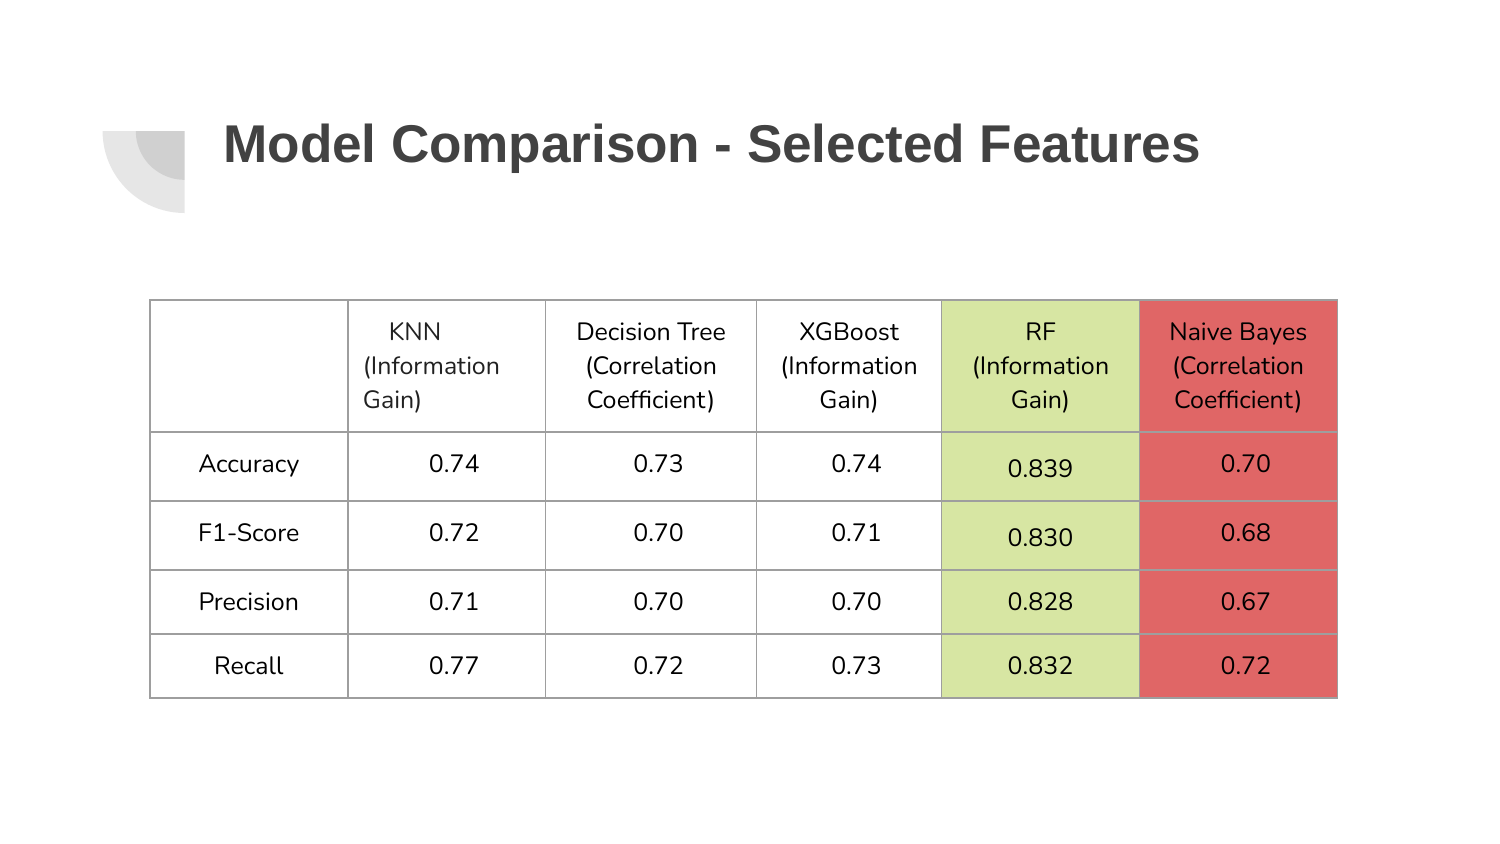

# Model Comparison - Selected Features
|  | KNN (Information Gain) | Decision Tree (Correlation Coefficient) | XGBoost (Information Gain) | RF (Information Gain) | Naive Bayes (Correlation Coefficient) |
| --- | --- | --- | --- | --- | --- |
| Accuracy | 0.74 | 0.73 | 0.74 | 0.839 | 0.70 |
| F1-Score | 0.72 | 0.70 | 0.71 | 0.830 | 0.68 |
| Precision | 0.71 | 0.70 | 0.70 | 0.828 | 0.67 |
| Recall | 0.77 | 0.72 | 0.73 | 0.832 | 0.72 |